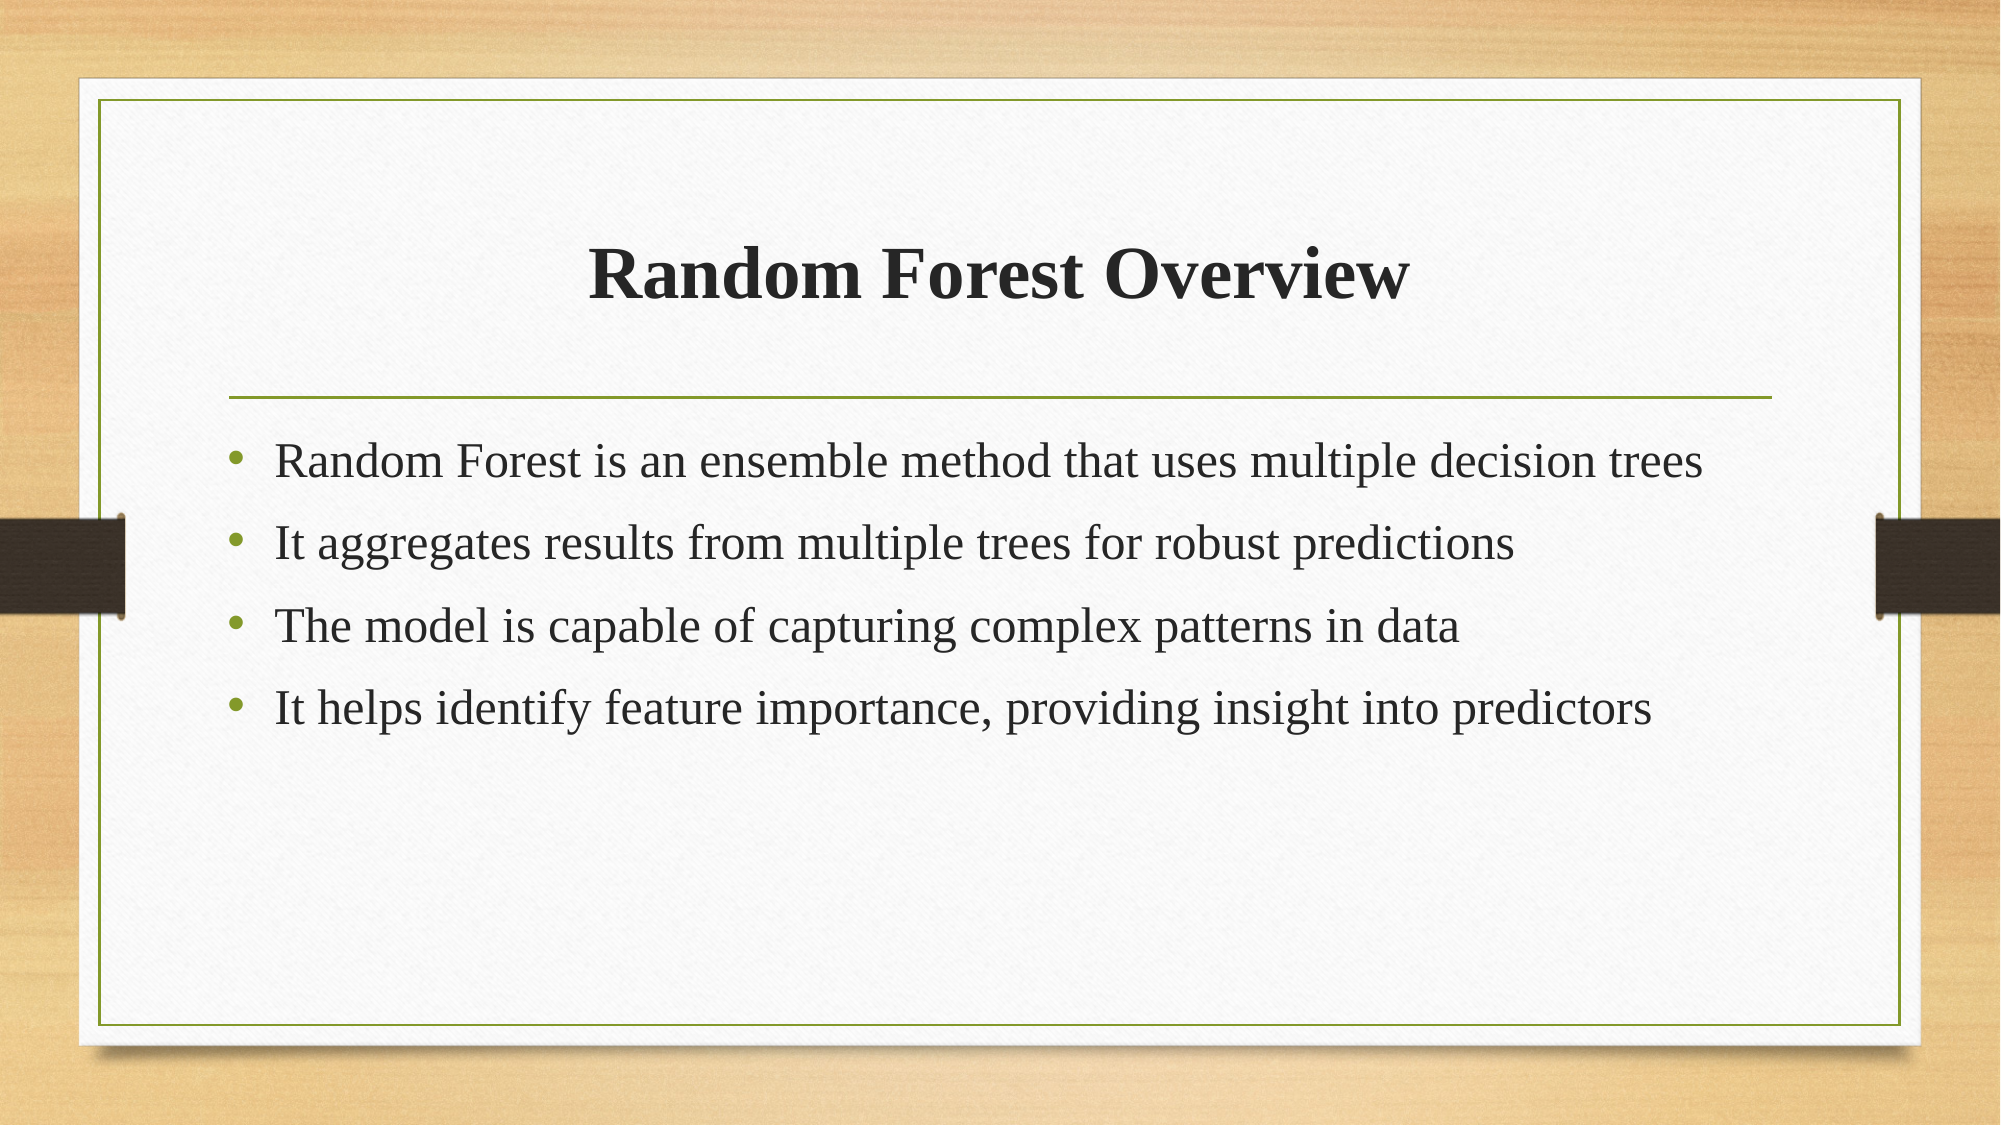

# Random Forest Overview
Random Forest is an ensemble method that uses multiple decision trees
It aggregates results from multiple trees for robust predictions
The model is capable of capturing complex patterns in data
It helps identify feature importance, providing insight into predictors